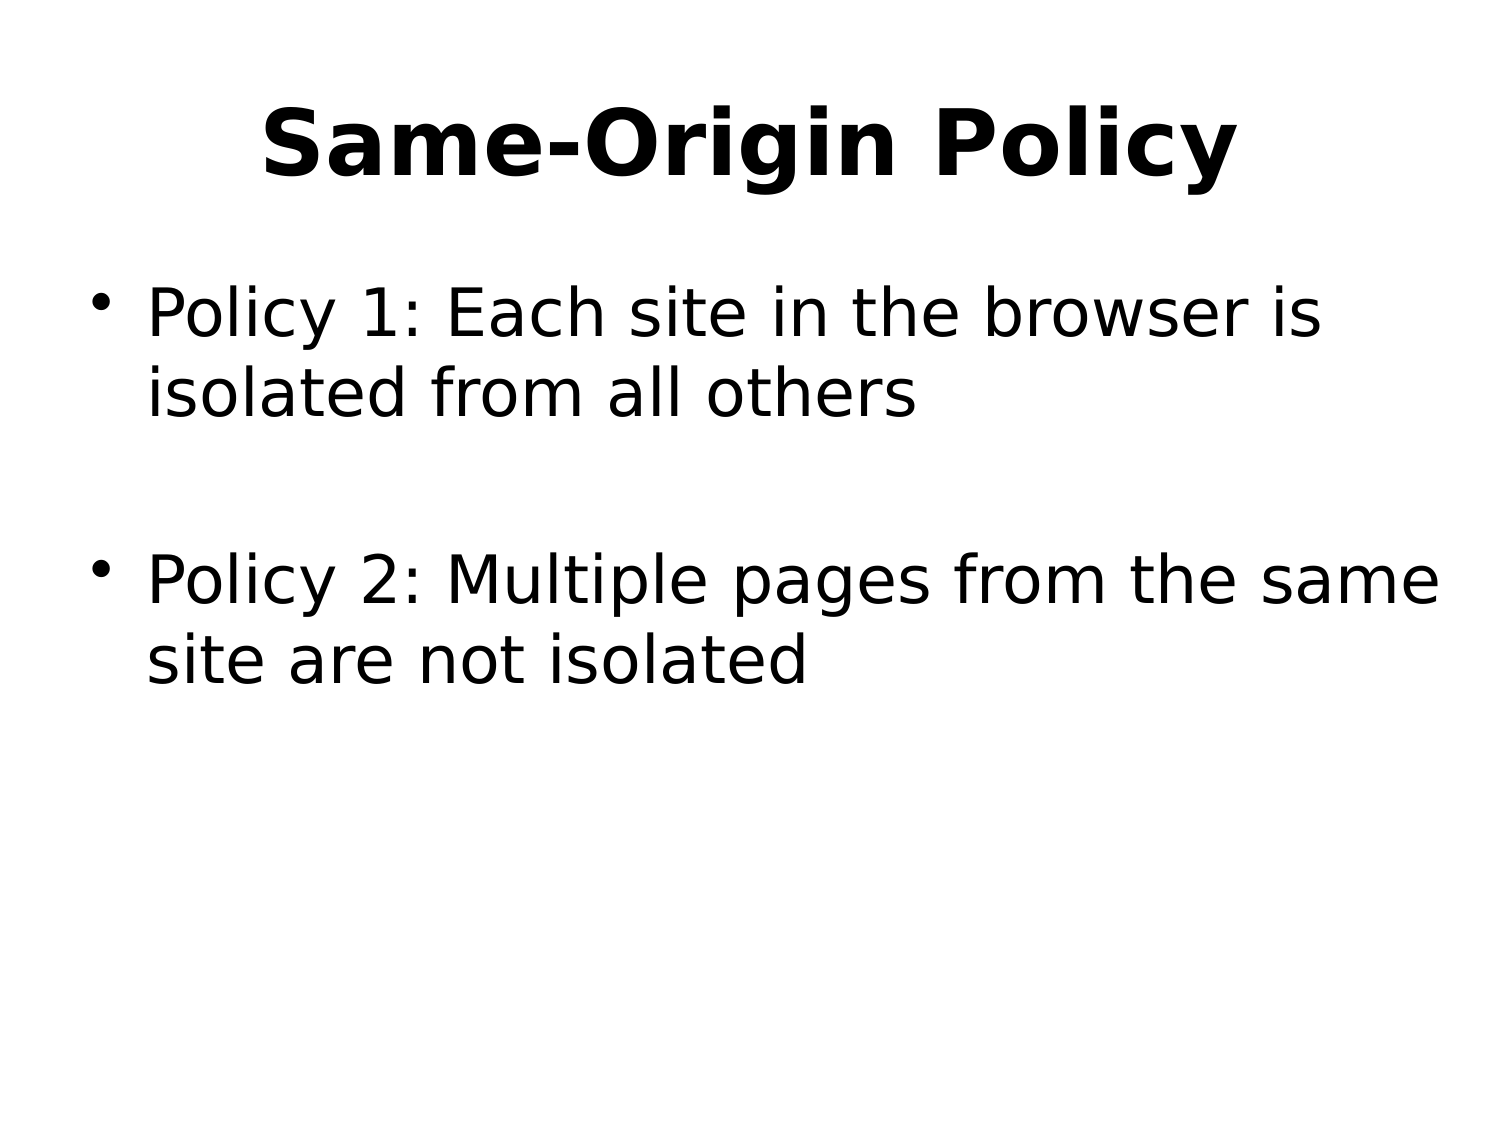

# Same-Origin Policy
Policy 1: Each site in the browser is isolated from all others

Policy 2: Multiple pages from the same site are not isolated